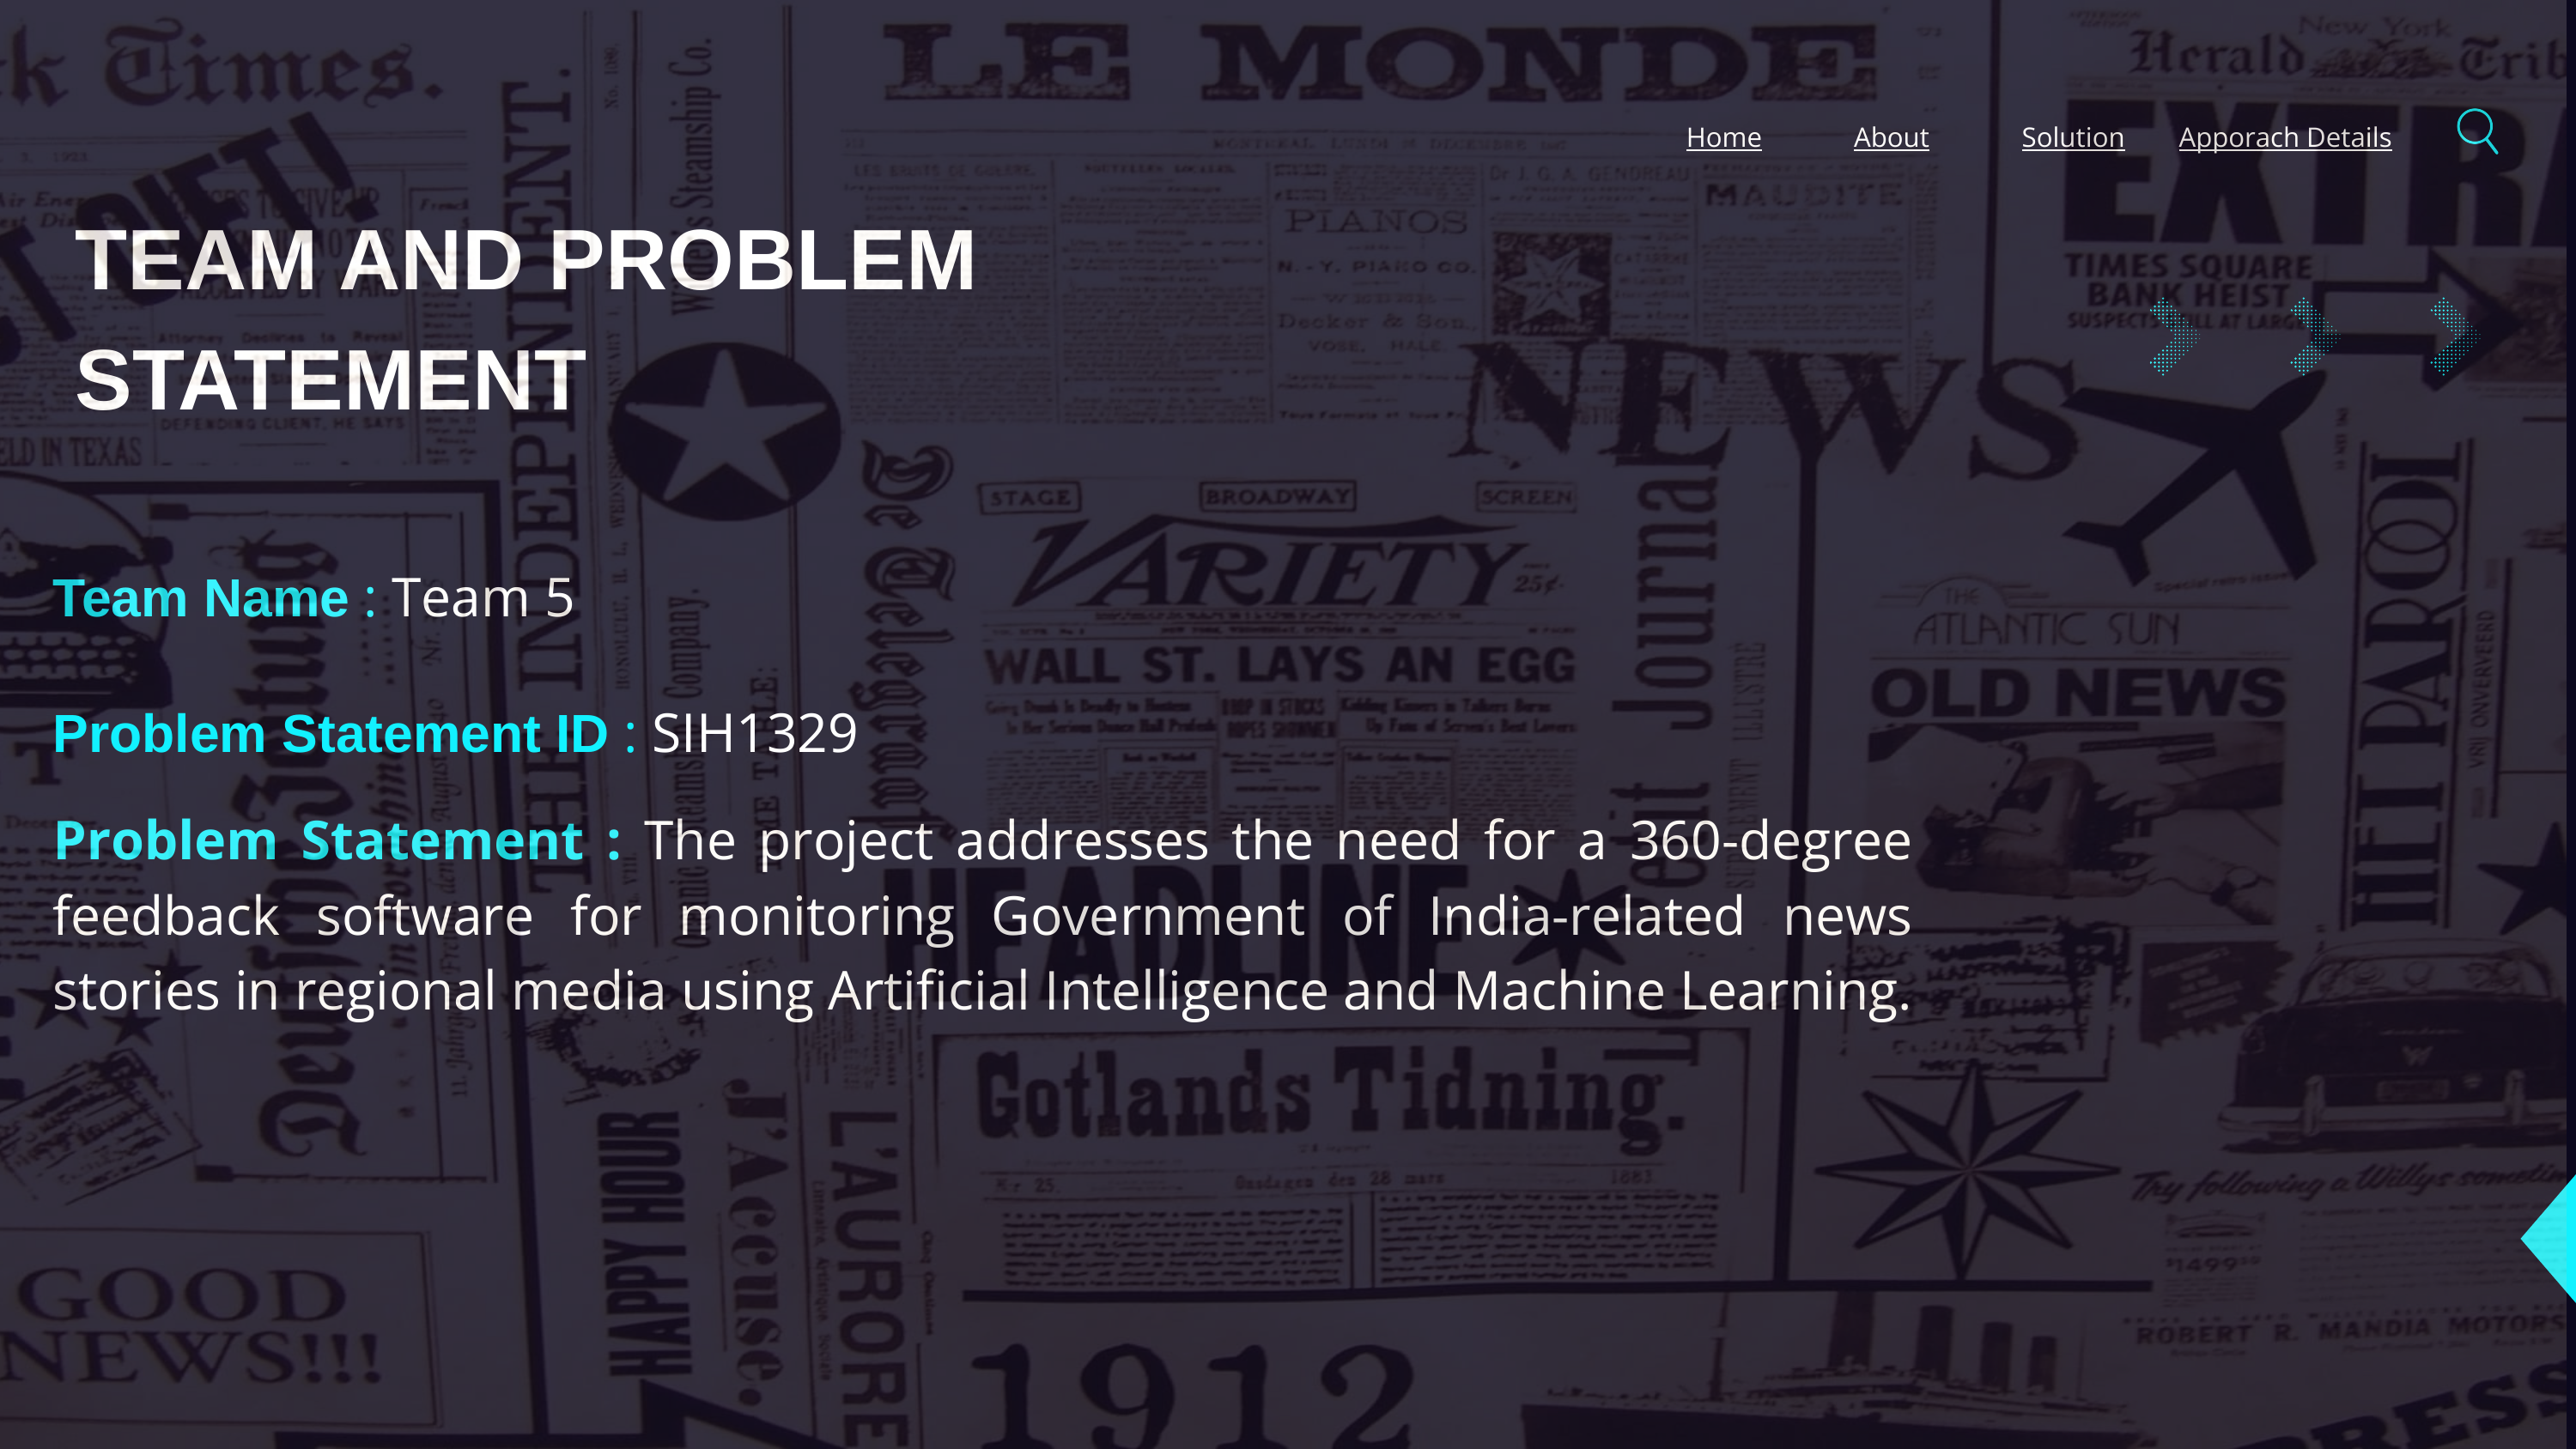

Home
About
Solution
Apporach Details
TEAM AND PROBLEM STATEMENT

Team Name : Team 5
Problem Statement ID : SIH1329
Problem Statement : The project addresses the need for a 360-degree feedback software for monitoring Government of India-related news stories in regional media using Artificial Intelligence and Machine Learning.